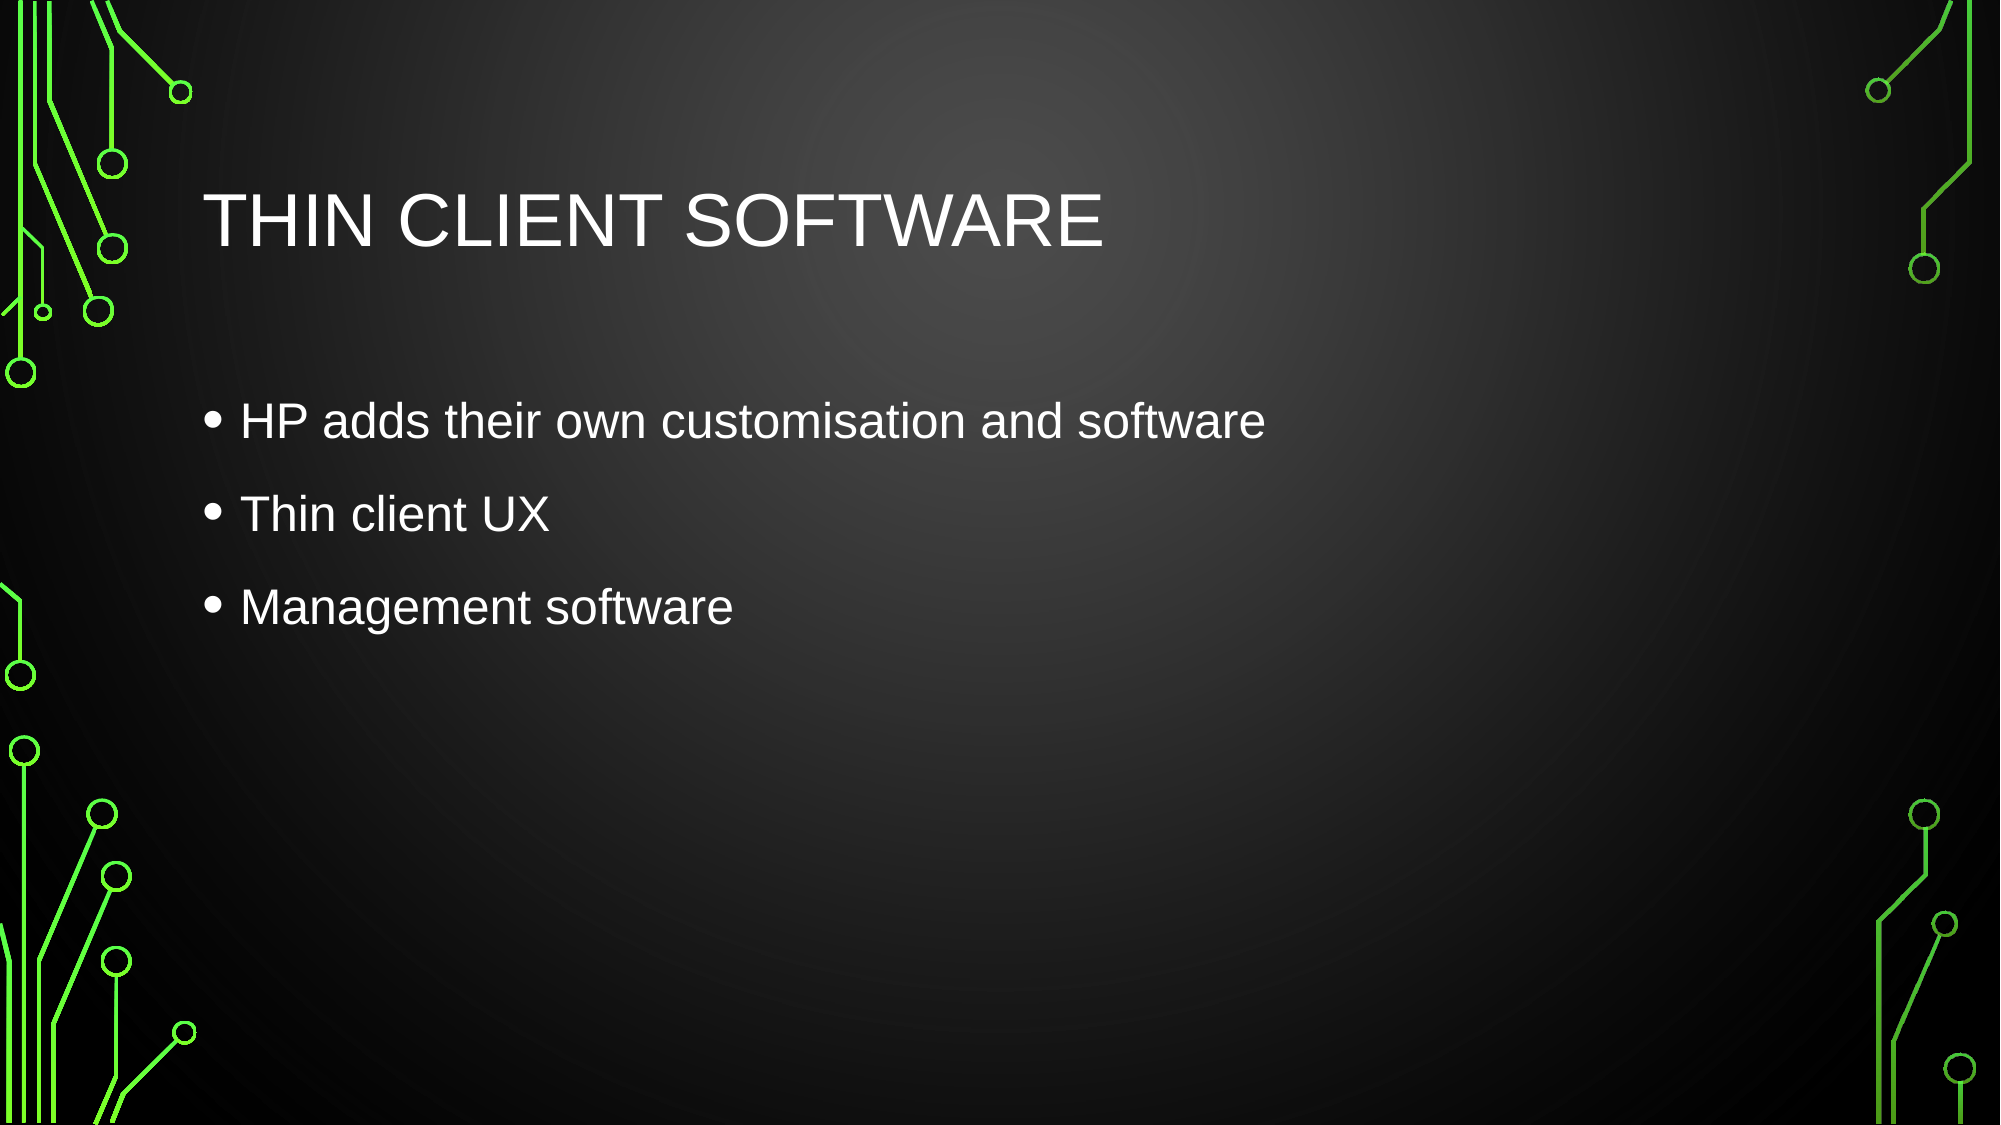

# Thin client software
HP adds their own customisation and software
Thin client UX
Management software